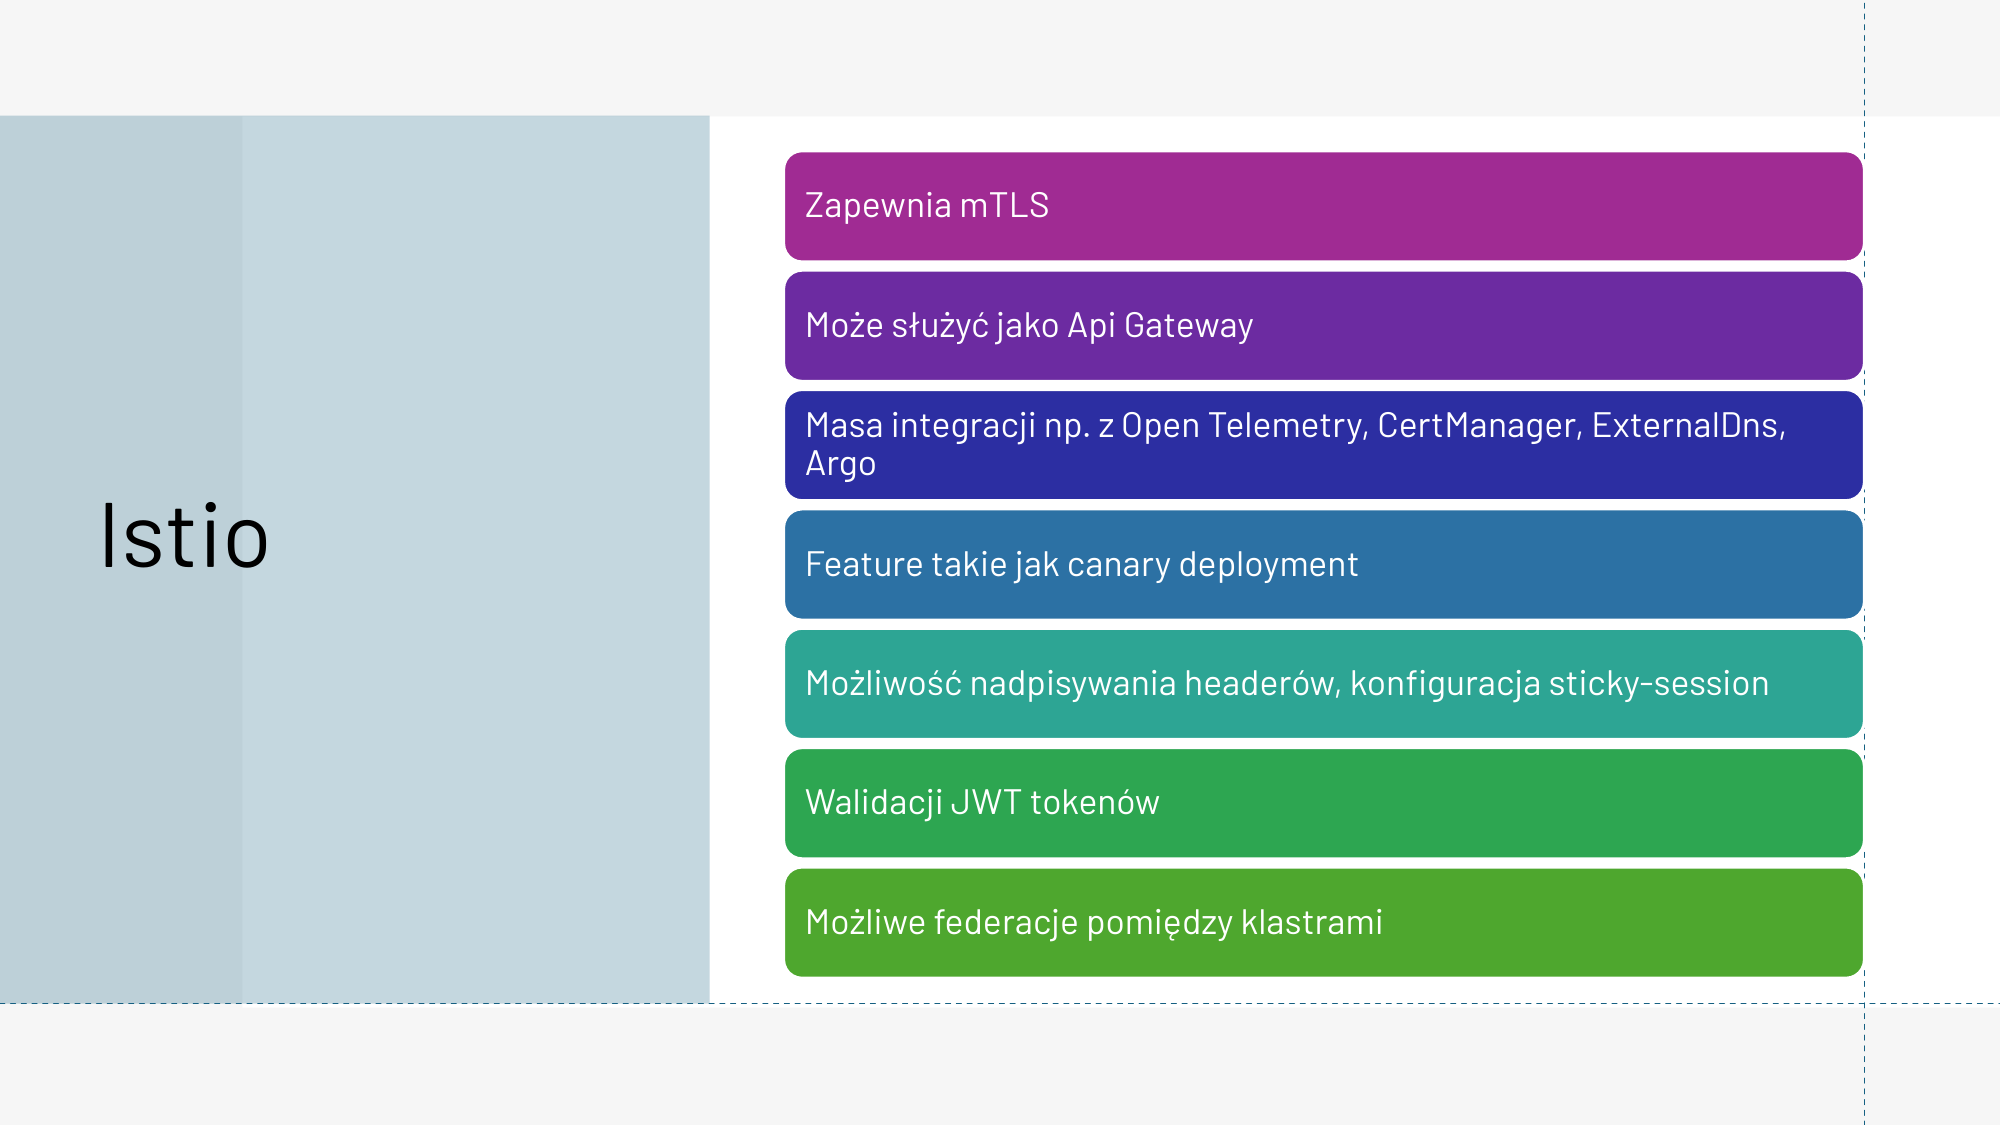

# Istio

Zapewnia mTLS
Może służyć jako Api Gateway
Masa integracji np. z Open Telemetry, CertManager, ExternalDns, Argo
Feature takie jak canary deployment
Możliwość nadpisywania headerów, konfiguracja sticky-session
Walidacji JWT tokenów
Możliwe federacje pomiędzy klastrami